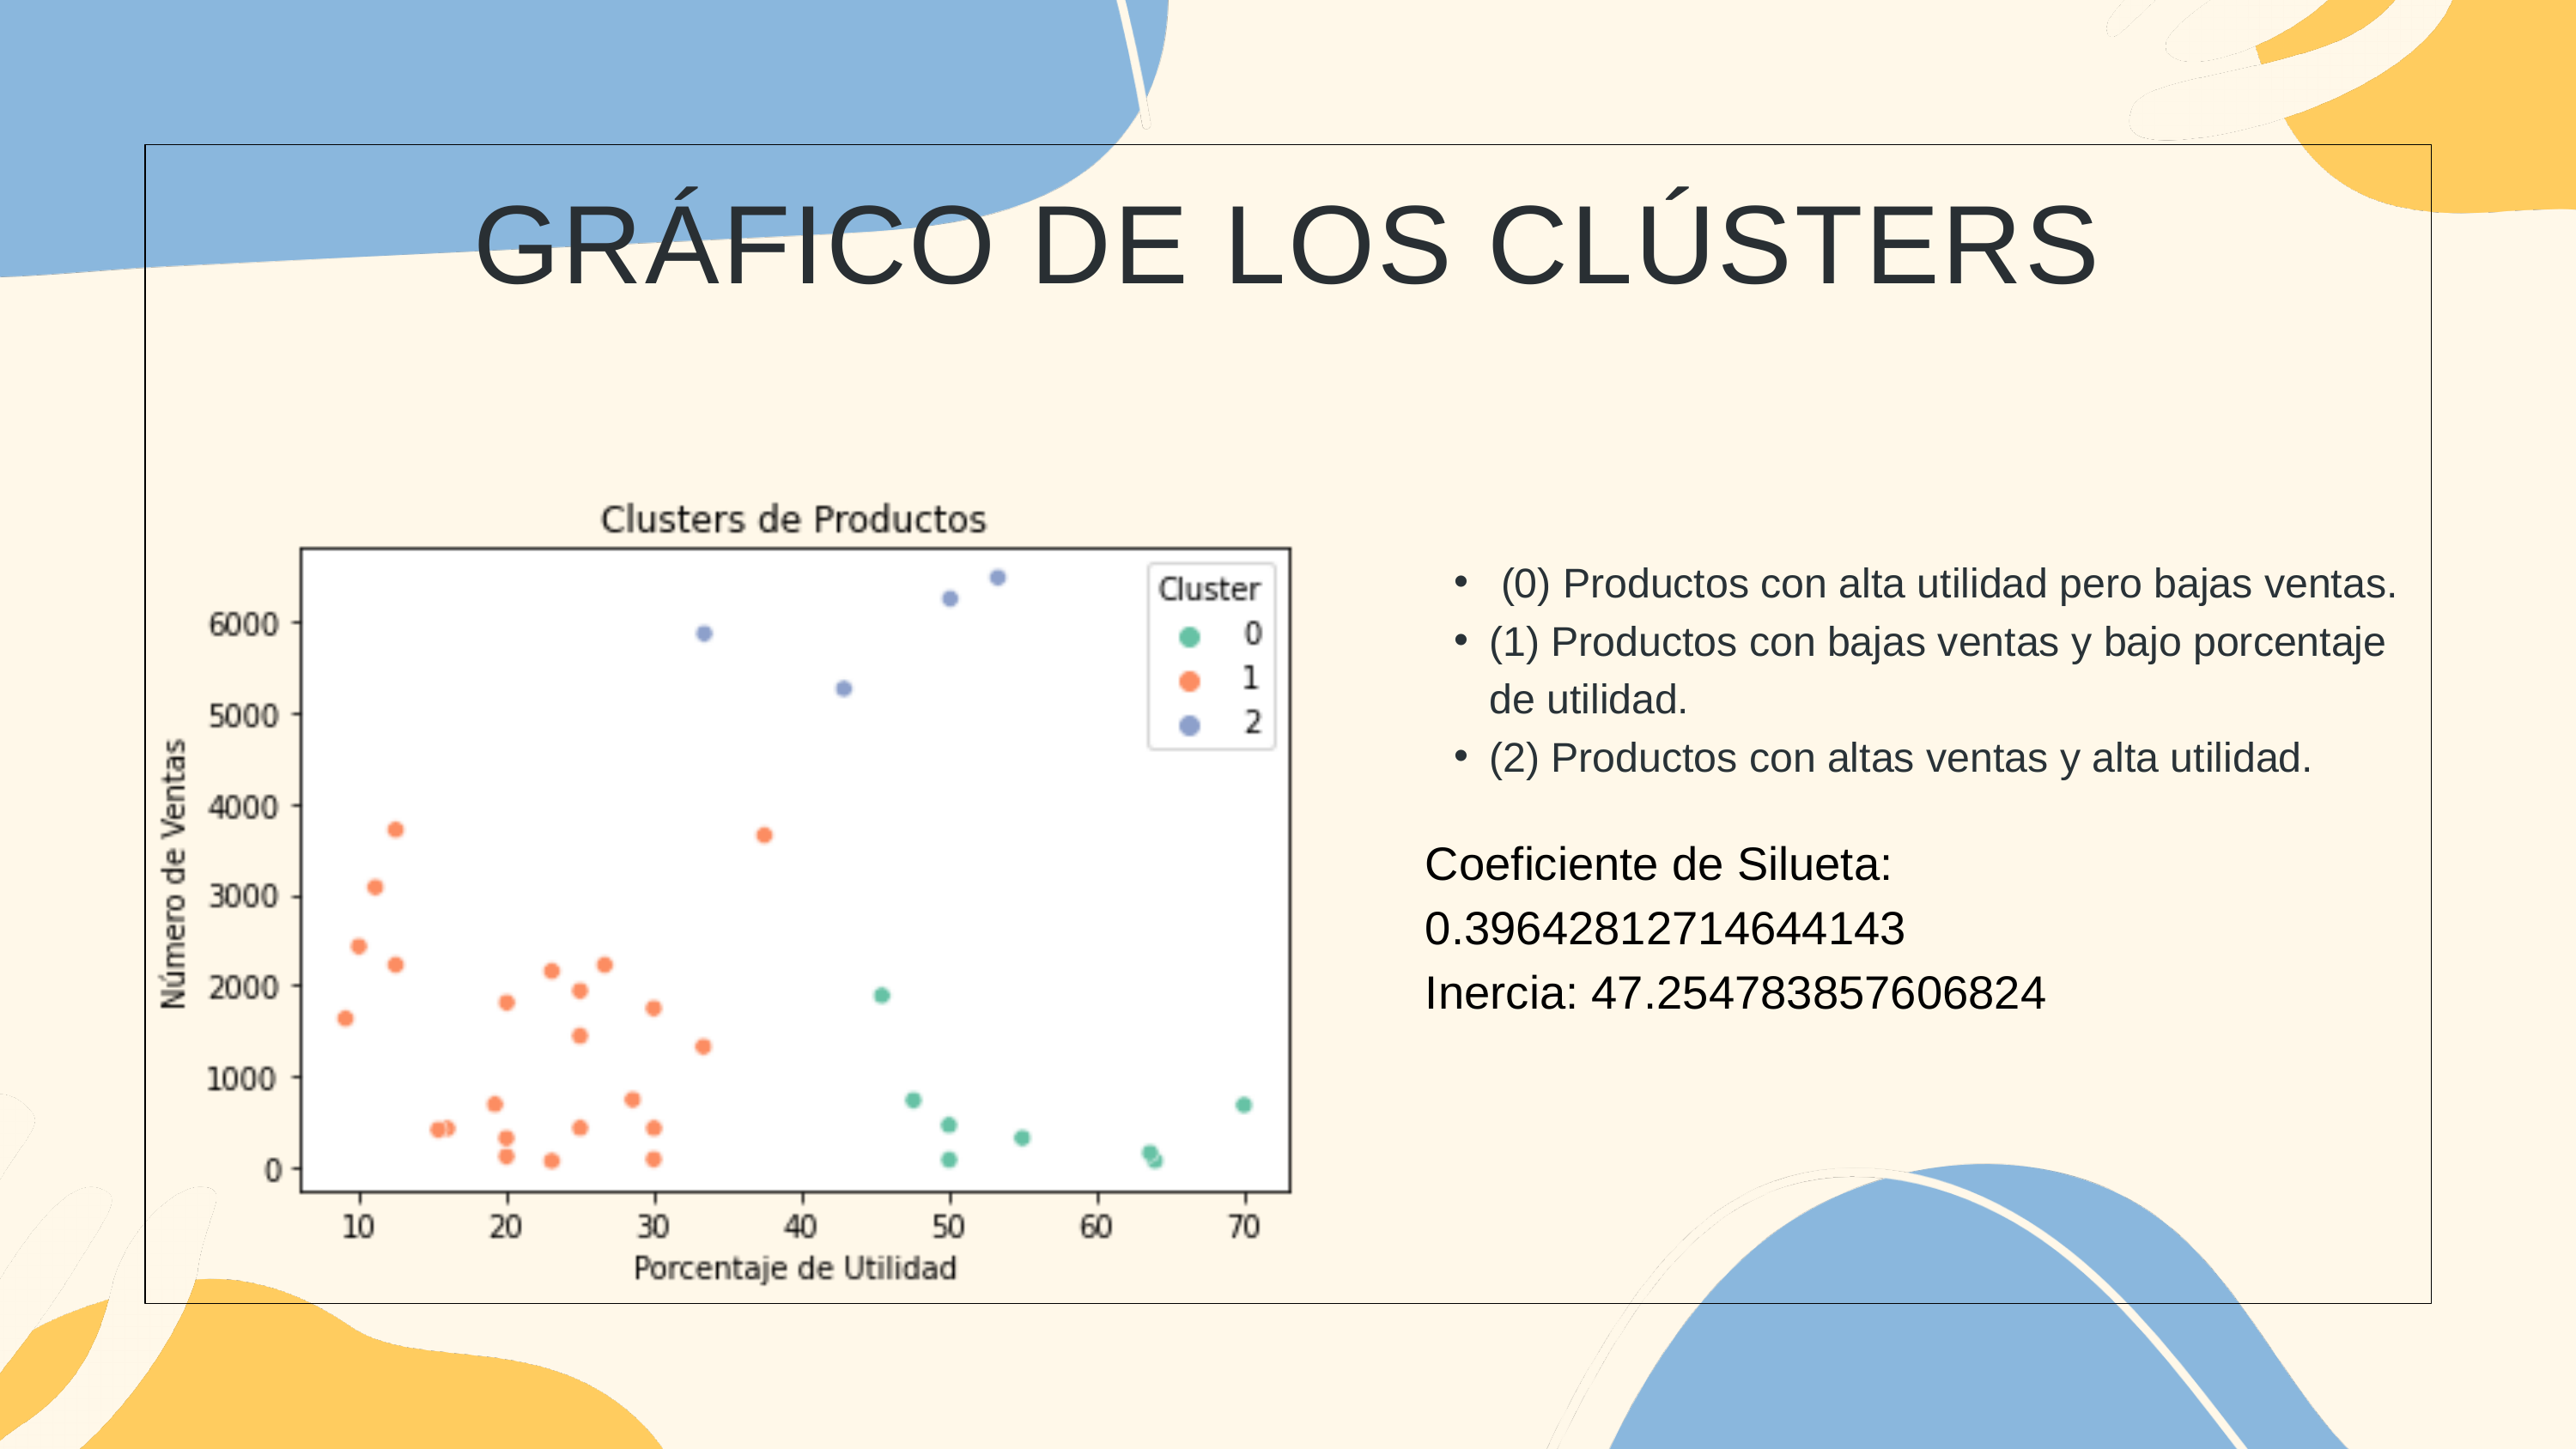

GRÁFICO DE LOS CLÚSTERS

 (0) Productos con alta utilidad pero bajas ventas.
(1) Productos con bajas ventas y bajo porcentaje de utilidad.
(2) Productos con altas ventas y alta utilidad.
Coeficiente de Silueta: 0.39642812714644143
Inercia: 47.254783857606824